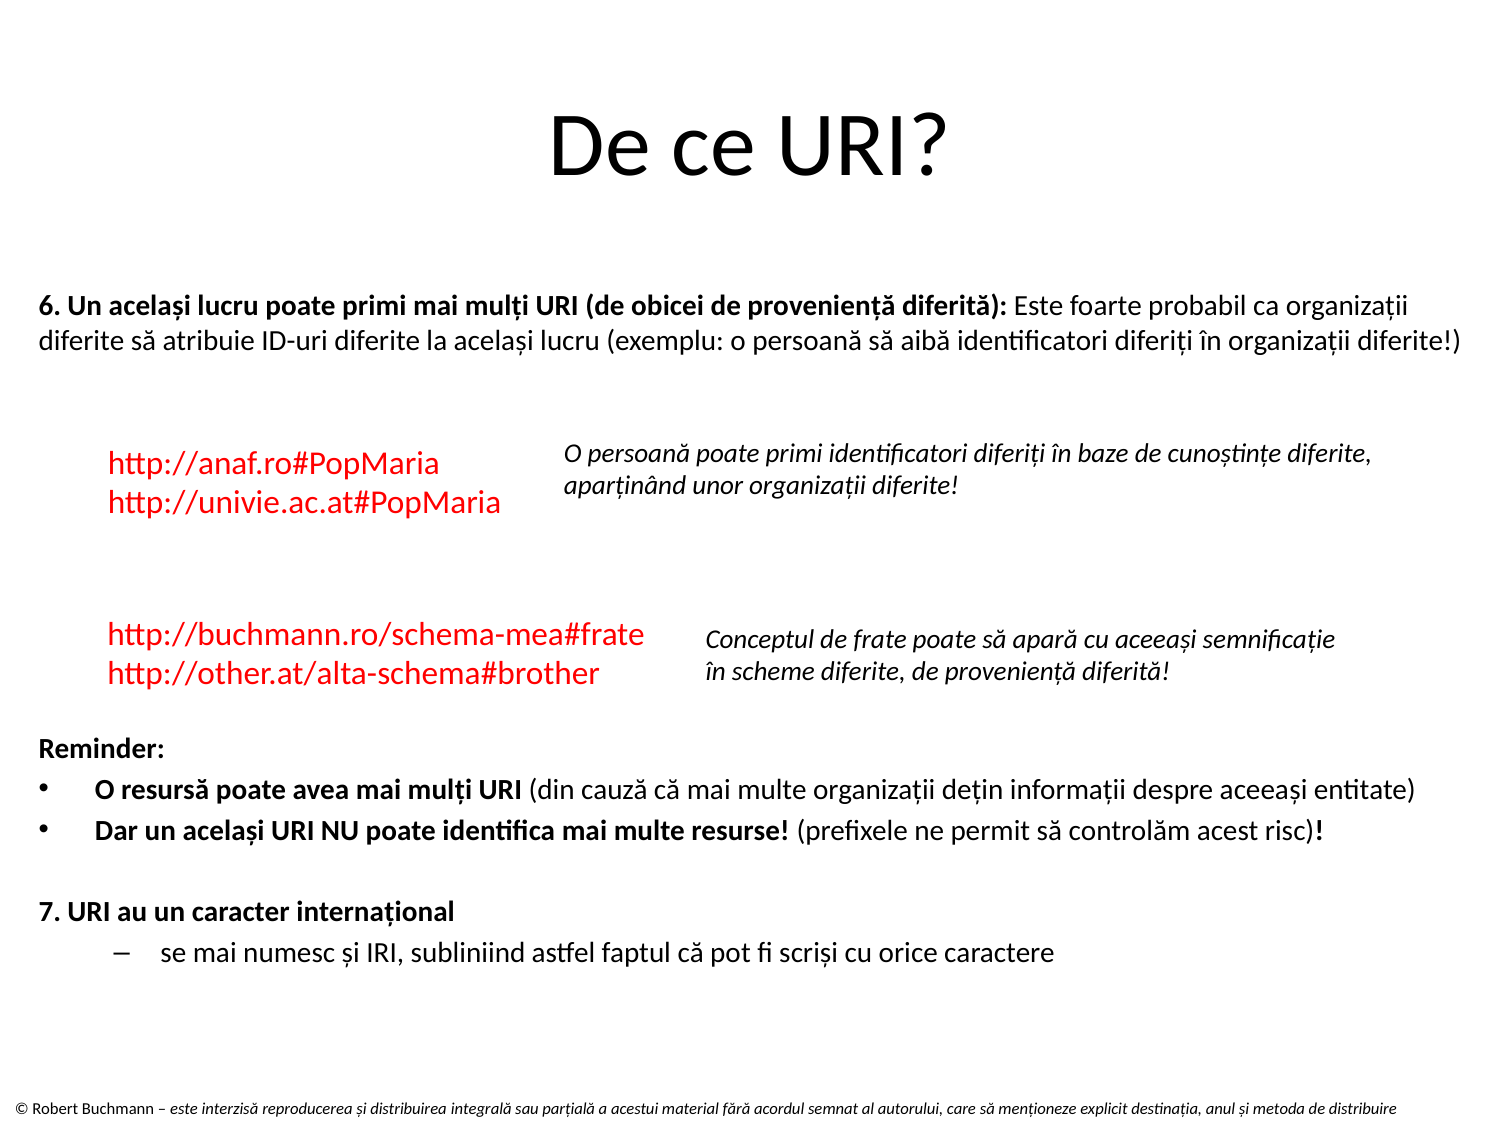

# De ce URI?
6. Un același lucru poate primi mai mulți URI (de obicei de provenienţă diferită): Este foarte probabil ca organizaţii diferite să atribuie ID-uri diferite la același lucru (exemplu: o persoană să aibă identificatori diferiţi în organizaţii diferite!)

Reminder:
O resursă poate avea mai mulţi URI (din cauză că mai multe organizații dețin informații despre aceeași entitate)
Dar un acelaşi URI NU poate identifica mai multe resurse! (prefixele ne permit să controlăm acest risc)!

7. URI au un caracter internaţional
se mai numesc şi IRI, subliniind astfel faptul că pot fi scrişi cu orice caractere
O persoană poate primi identificatori diferiţi în baze de cunoştinţe diferite,
aparţinând unor organizaţii diferite!
http://anaf.ro#PopMaria
http://univie.ac.at#PopMaria
http://buchmann.ro/schema-mea#frate
http://other.at/alta-schema#brother
Conceptul de frate poate să apară cu aceeaşi semnificaţie
în scheme diferite, de provenienţă diferită!